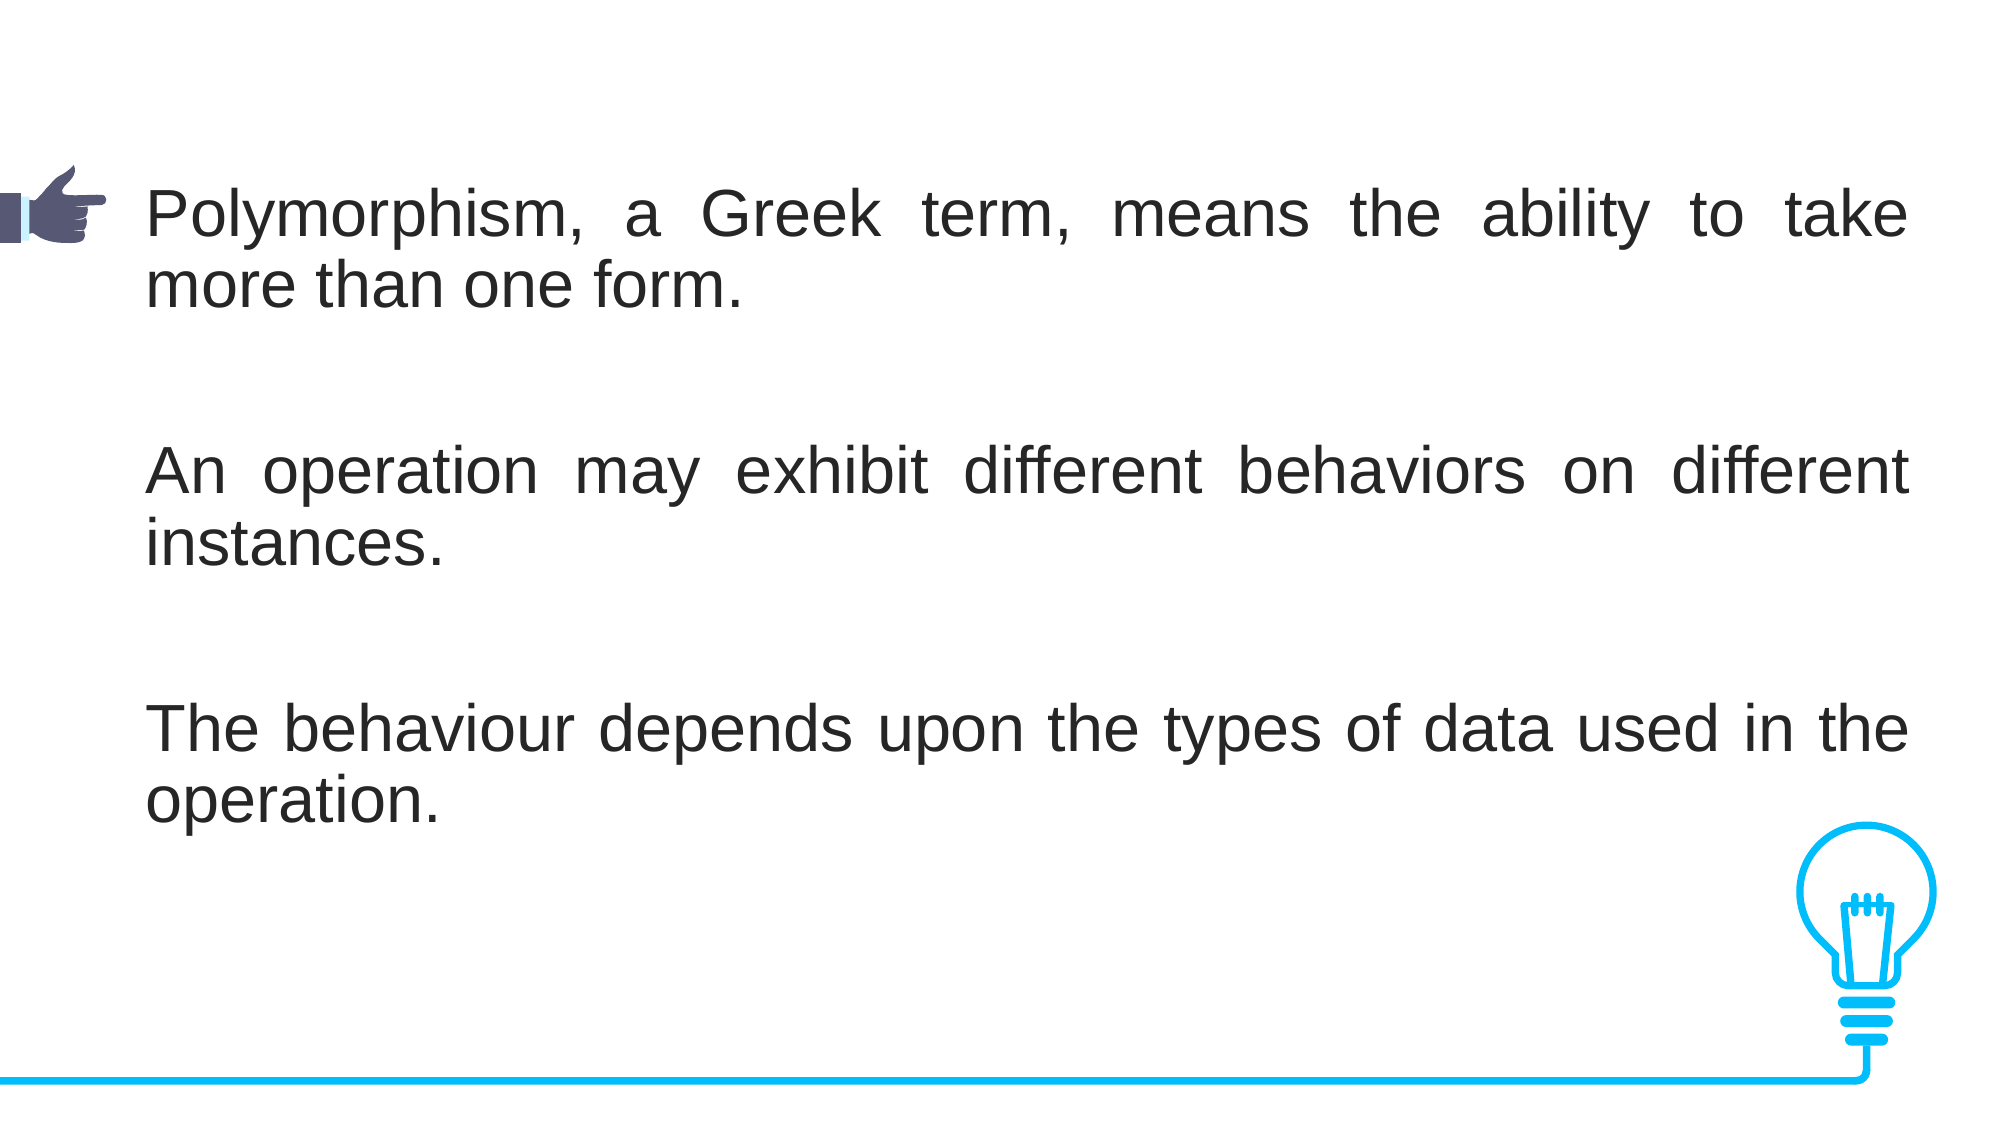

Polymorphism, a Greek term, means the ability to take more than one form.

An operation may exhibit different behaviors on different instances.

The behaviour depends upon the types of data used in the operation.